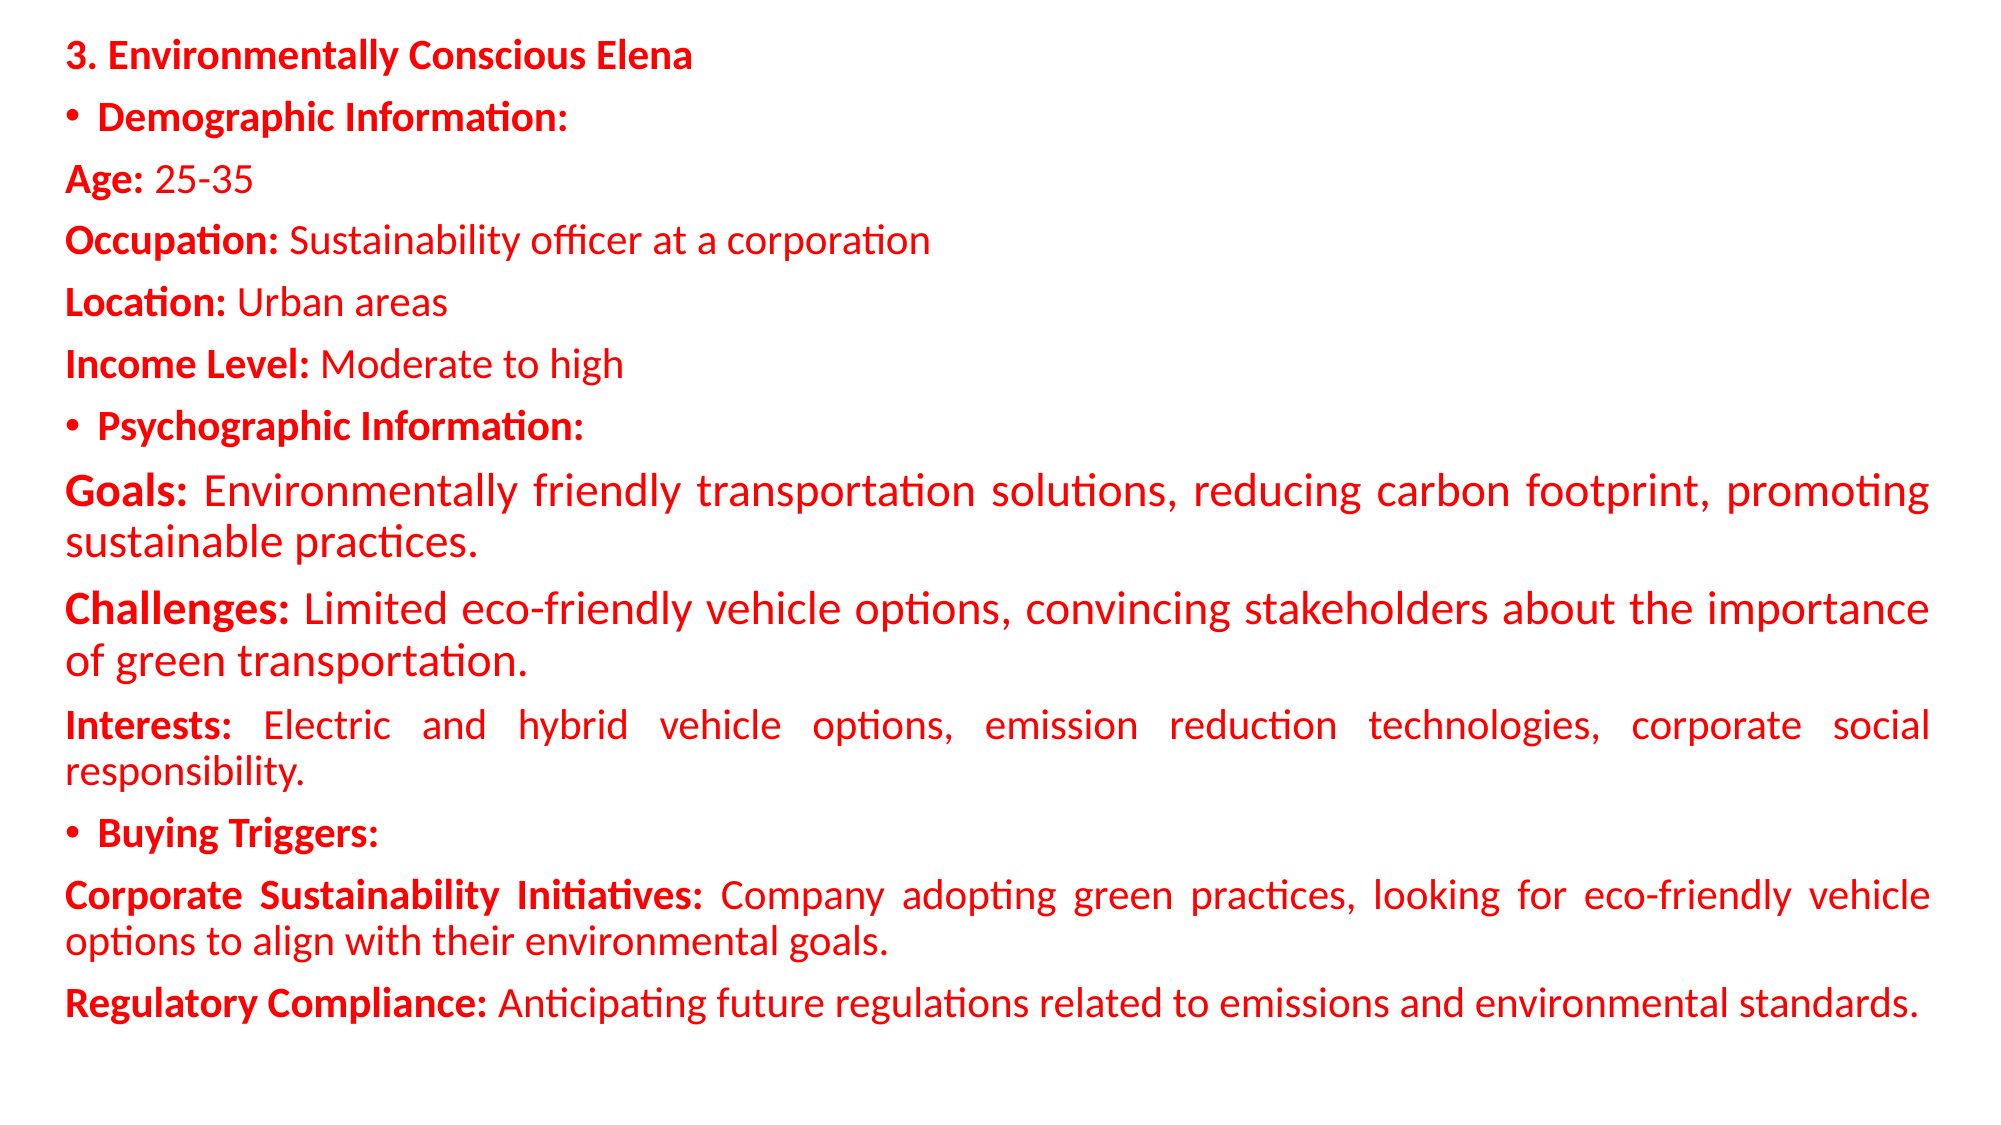

3. Environmentally Conscious Elena
Demographic Information:
Age: 25-35
Occupation: Sustainability officer at a corporation
Location: Urban areas
Income Level: Moderate to high
Psychographic Information:
Goals: Environmentally friendly transportation solutions, reducing carbon footprint, promoting sustainable practices.
Challenges: Limited eco-friendly vehicle options, convincing stakeholders about the importance of green transportation.
Interests: Electric and hybrid vehicle options, emission reduction technologies, corporate social responsibility.
Buying Triggers:
Corporate Sustainability Initiatives: Company adopting green practices, looking for eco-friendly vehicle options to align with their environmental goals.
Regulatory Compliance: Anticipating future regulations related to emissions and environmental standards.